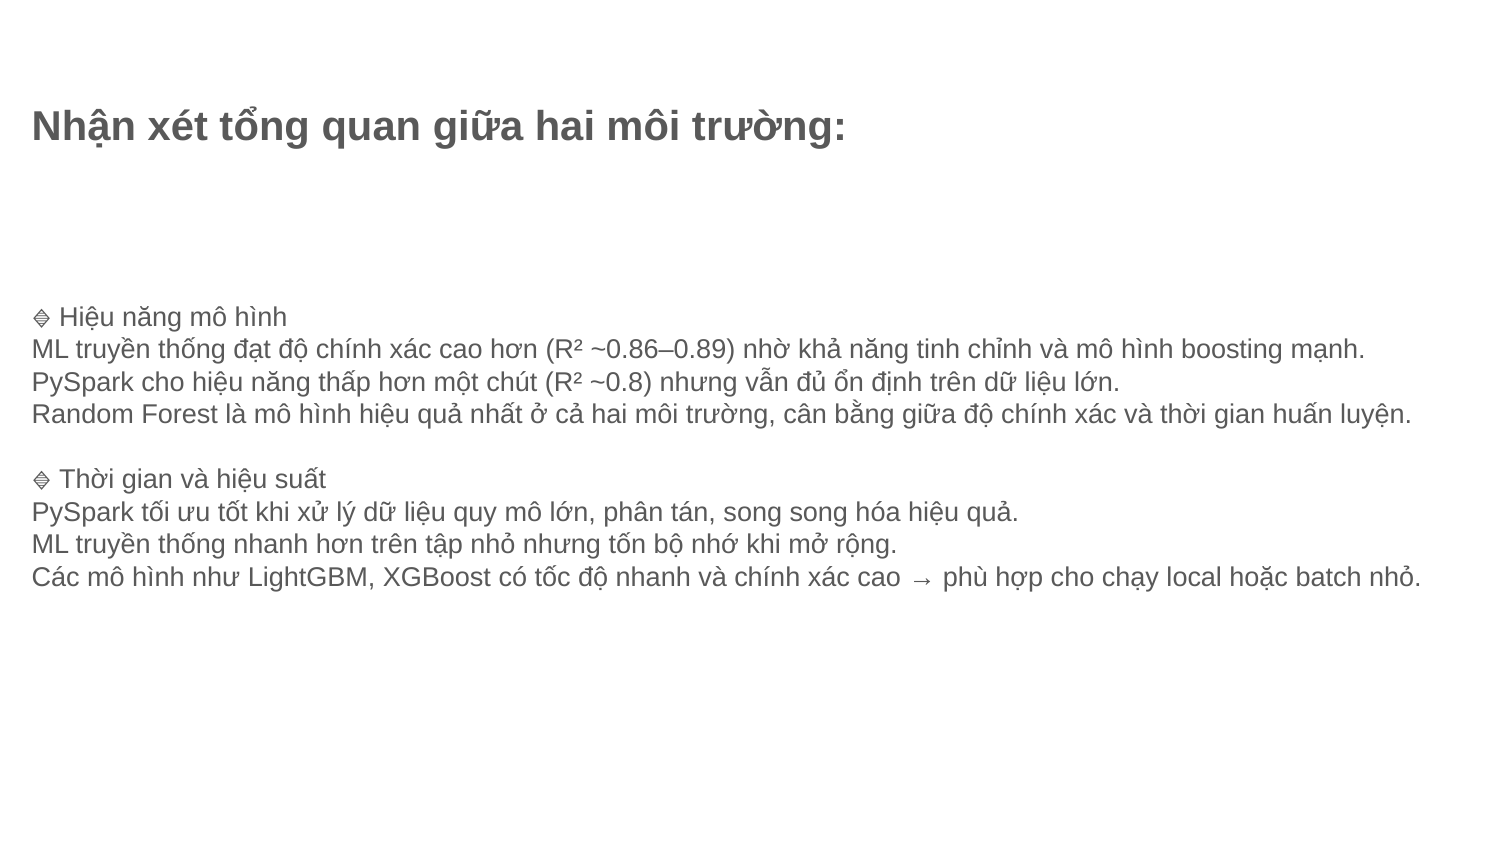

Nhận xét tổng quan giữa hai môi trường:

🔹 Hiệu năng mô hình
ML truyền thống đạt độ chính xác cao hơn (R² ~0.86–0.89) nhờ khả năng tinh chỉnh và mô hình boosting mạnh.
PySpark cho hiệu năng thấp hơn một chút (R² ~0.8) nhưng vẫn đủ ổn định trên dữ liệu lớn.
Random Forest là mô hình hiệu quả nhất ở cả hai môi trường, cân bằng giữa độ chính xác và thời gian huấn luyện.

🔹 Thời gian và hiệu suất
PySpark tối ưu tốt khi xử lý dữ liệu quy mô lớn, phân tán, song song hóa hiệu quả.
ML truyền thống nhanh hơn trên tập nhỏ nhưng tốn bộ nhớ khi mở rộng.
Các mô hình như LightGBM, XGBoost có tốc độ nhanh và chính xác cao → phù hợp cho chạy local hoặc batch nhỏ.